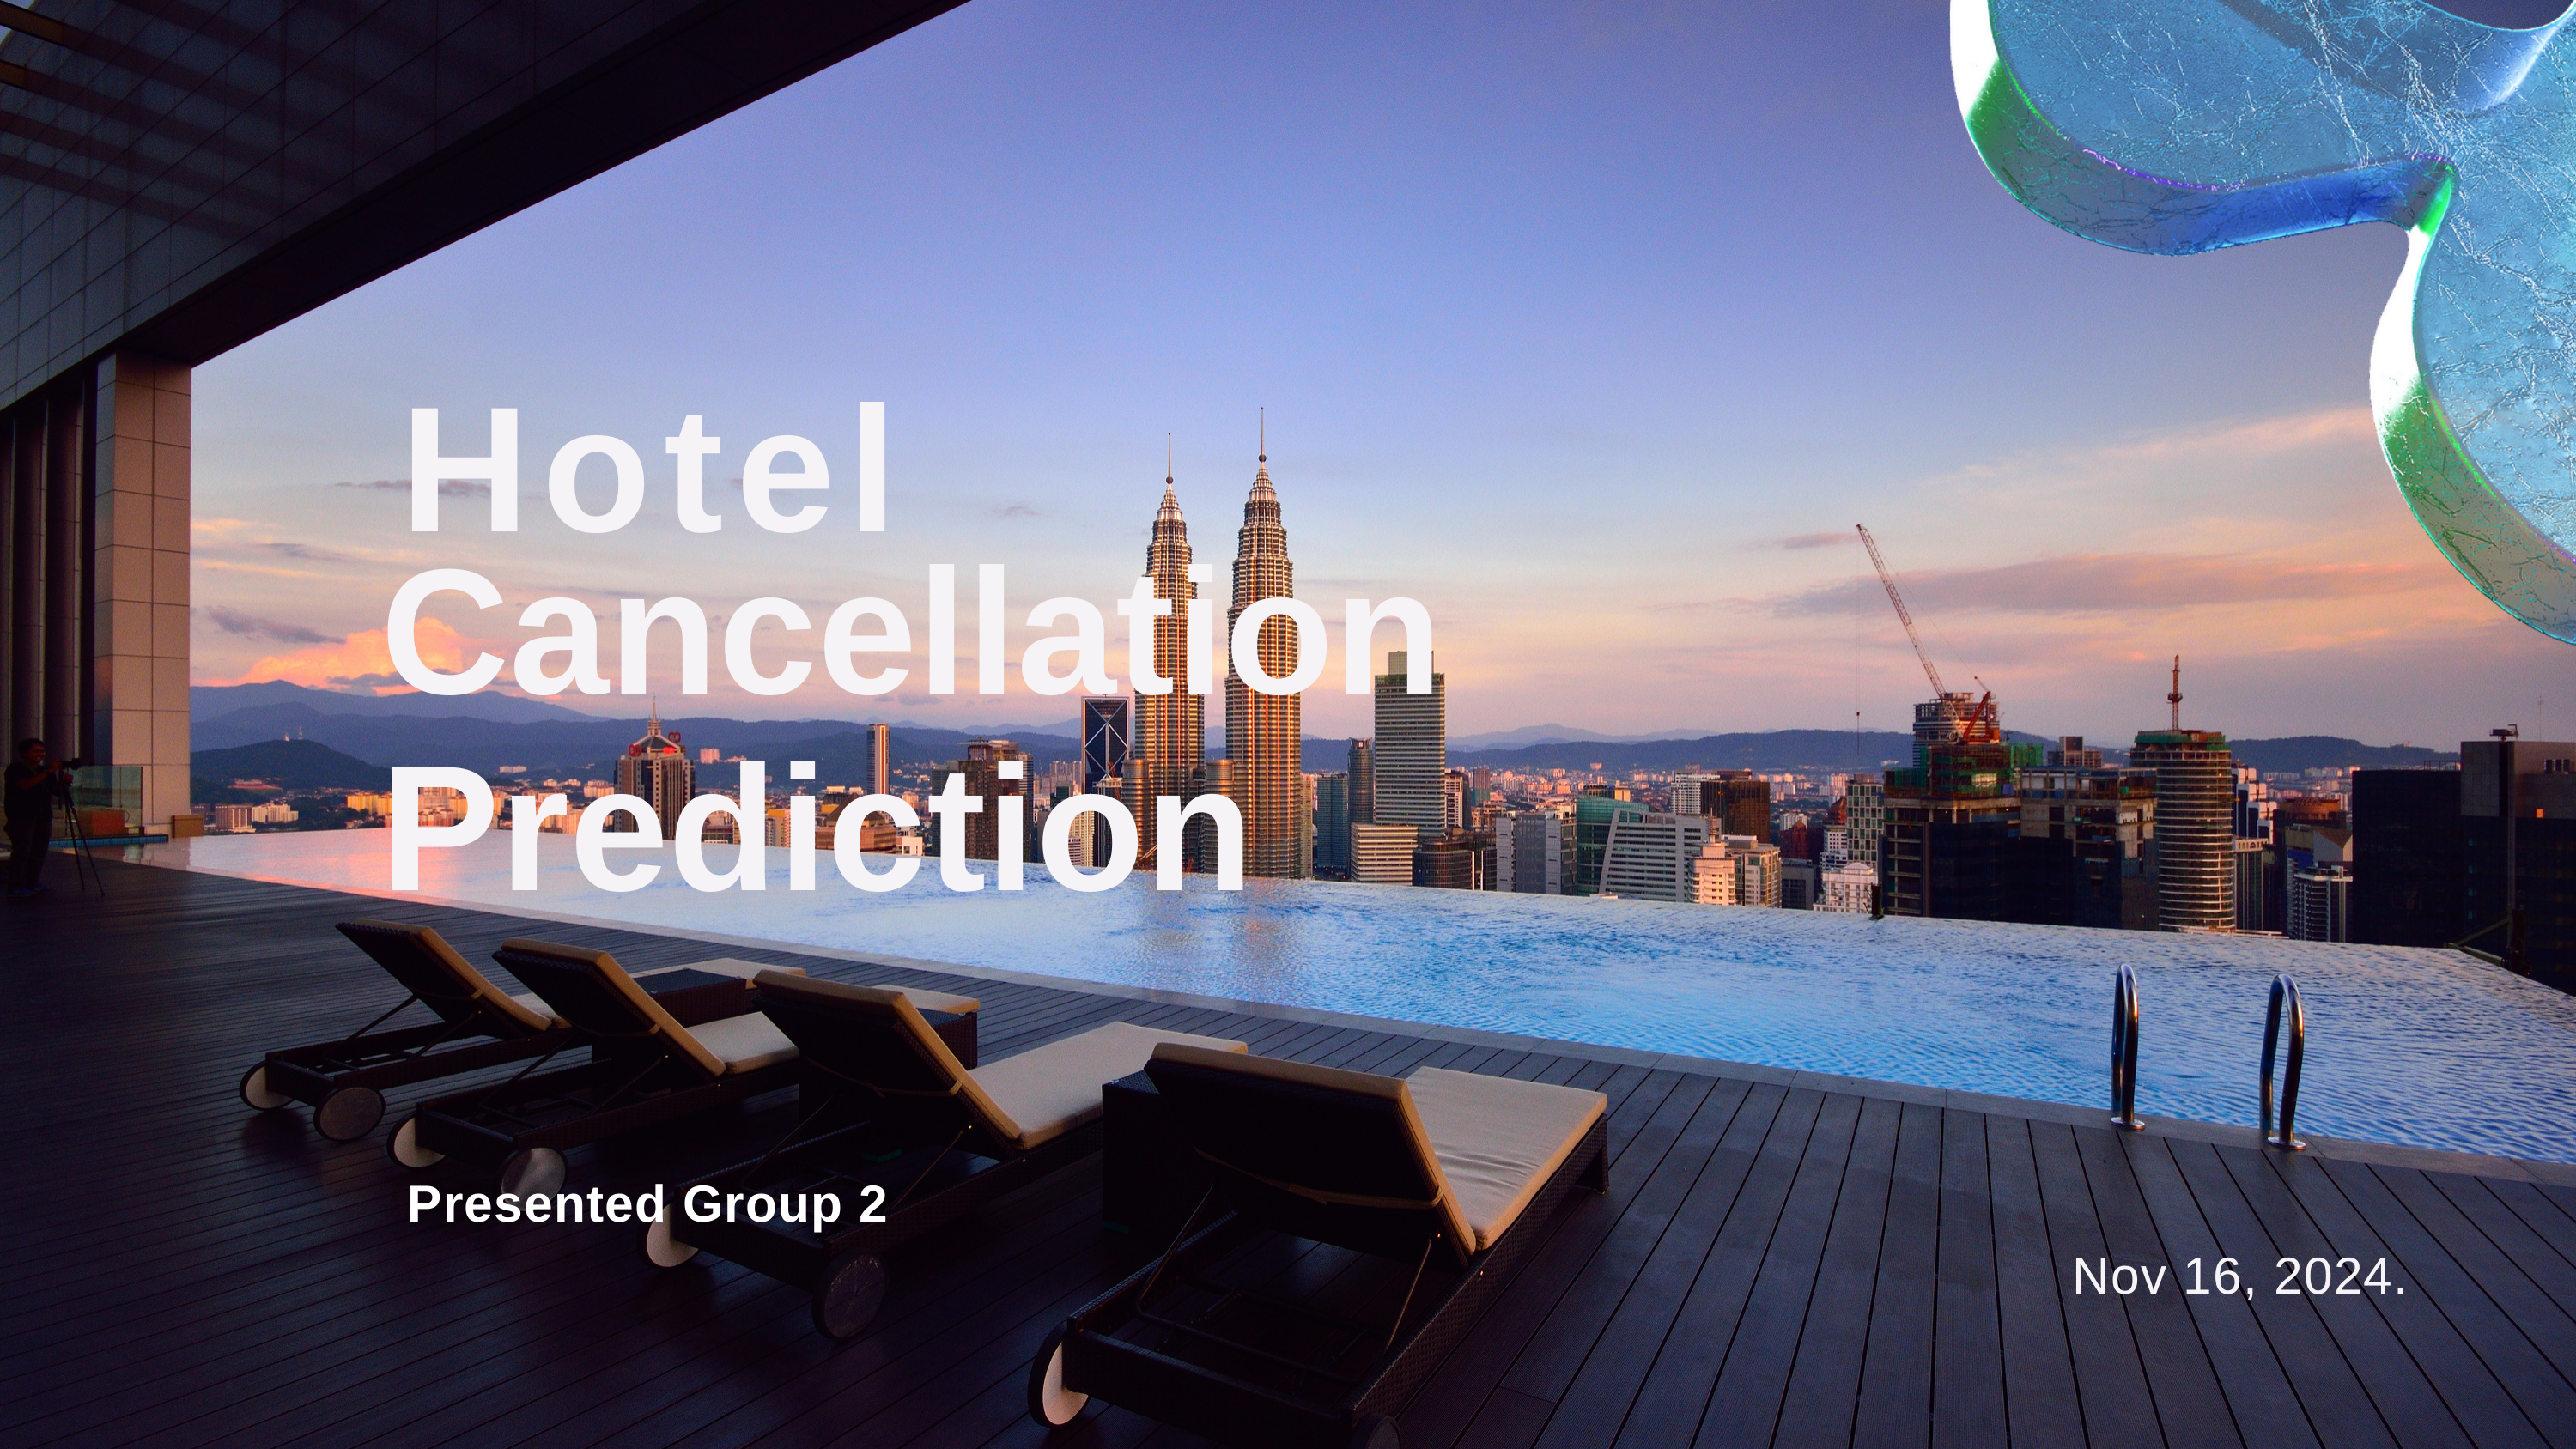

Hotel
Cancellation
Prediction
Presented Group 2
Nov 16, 2024.